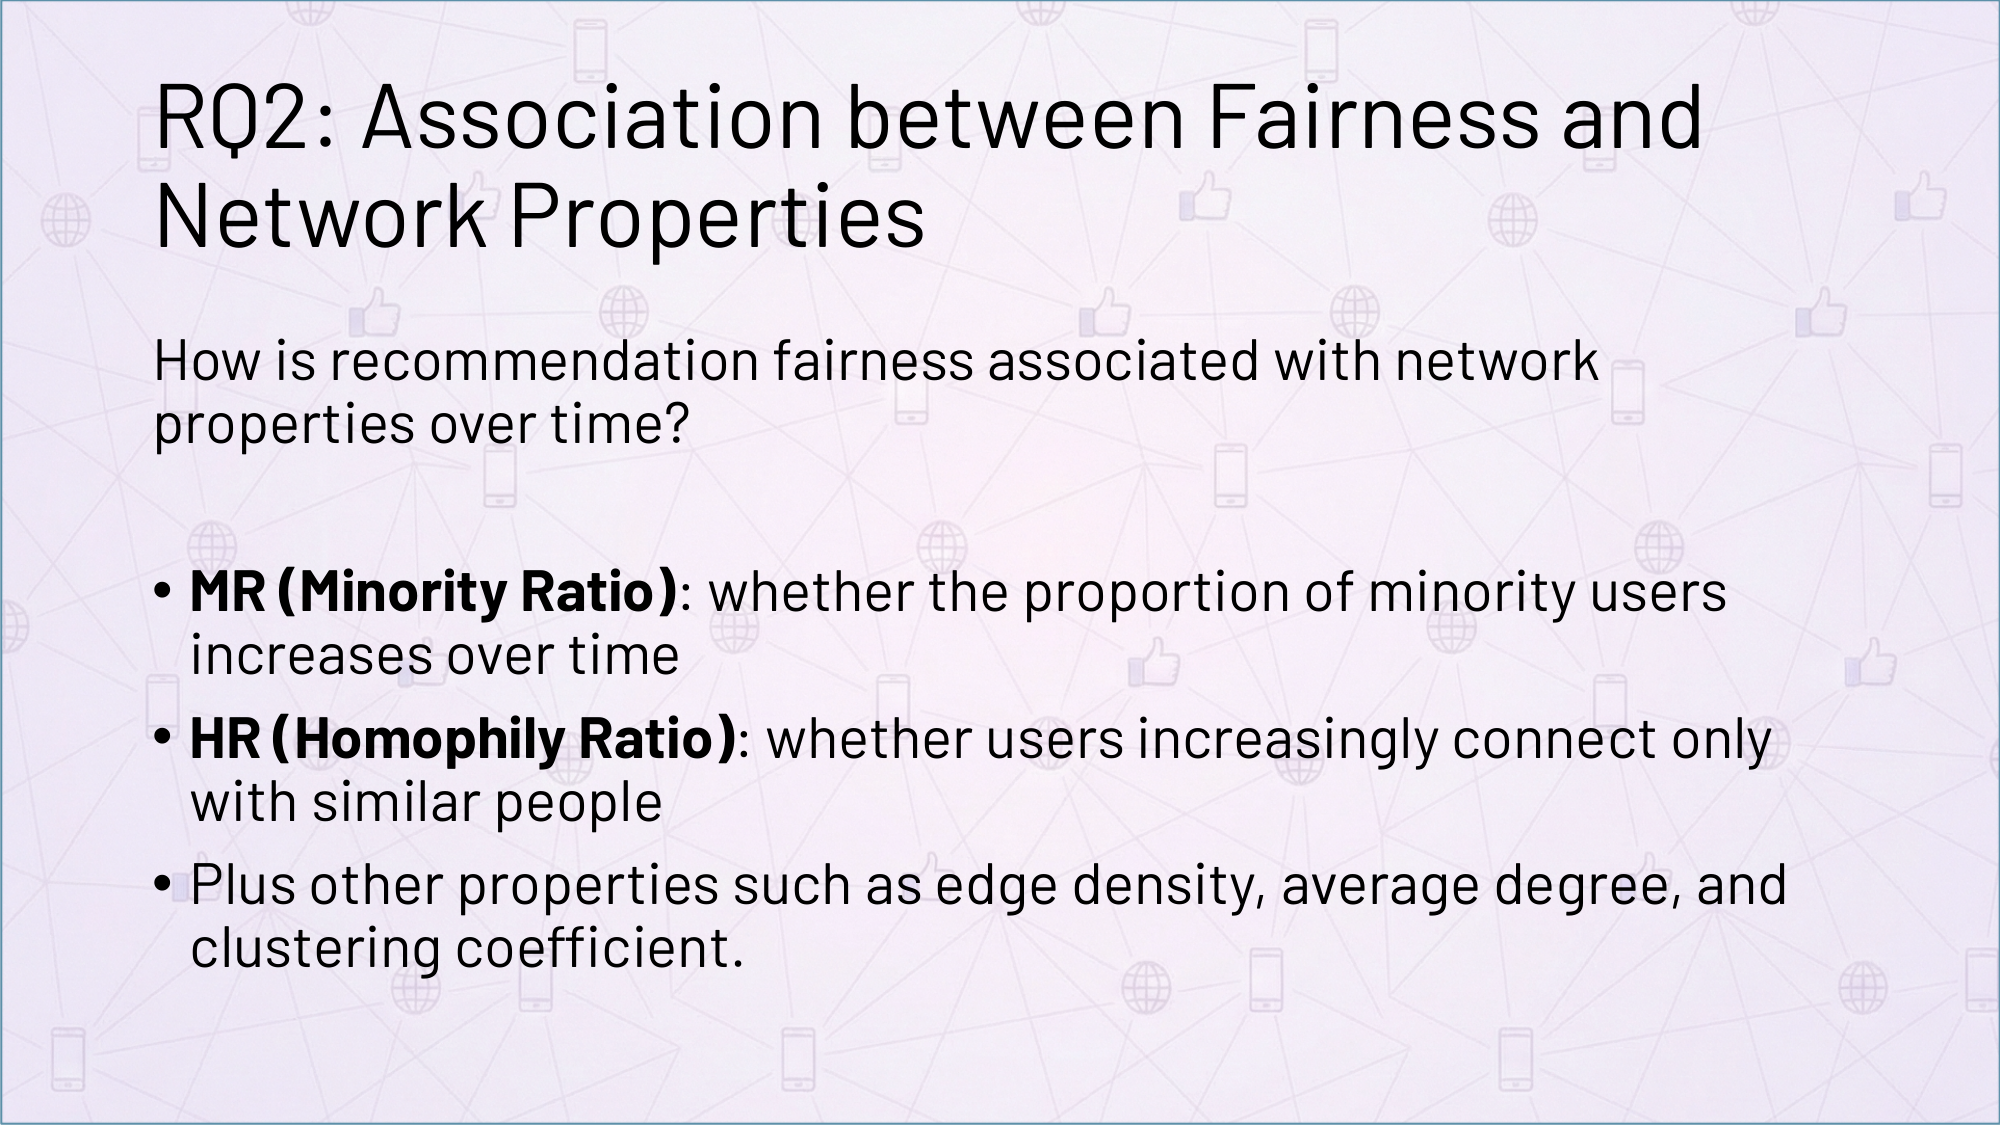

# RQ2: Association between Fairness and Network Properties
How is recommendation fairness associated with network properties over time?

MR (Minority Ratio): whether the proportion of minority users increases over time
HR (Homophily Ratio): whether users increasingly connect only with similar people
Plus other properties such as edge density, average degree, and clustering coefficient.